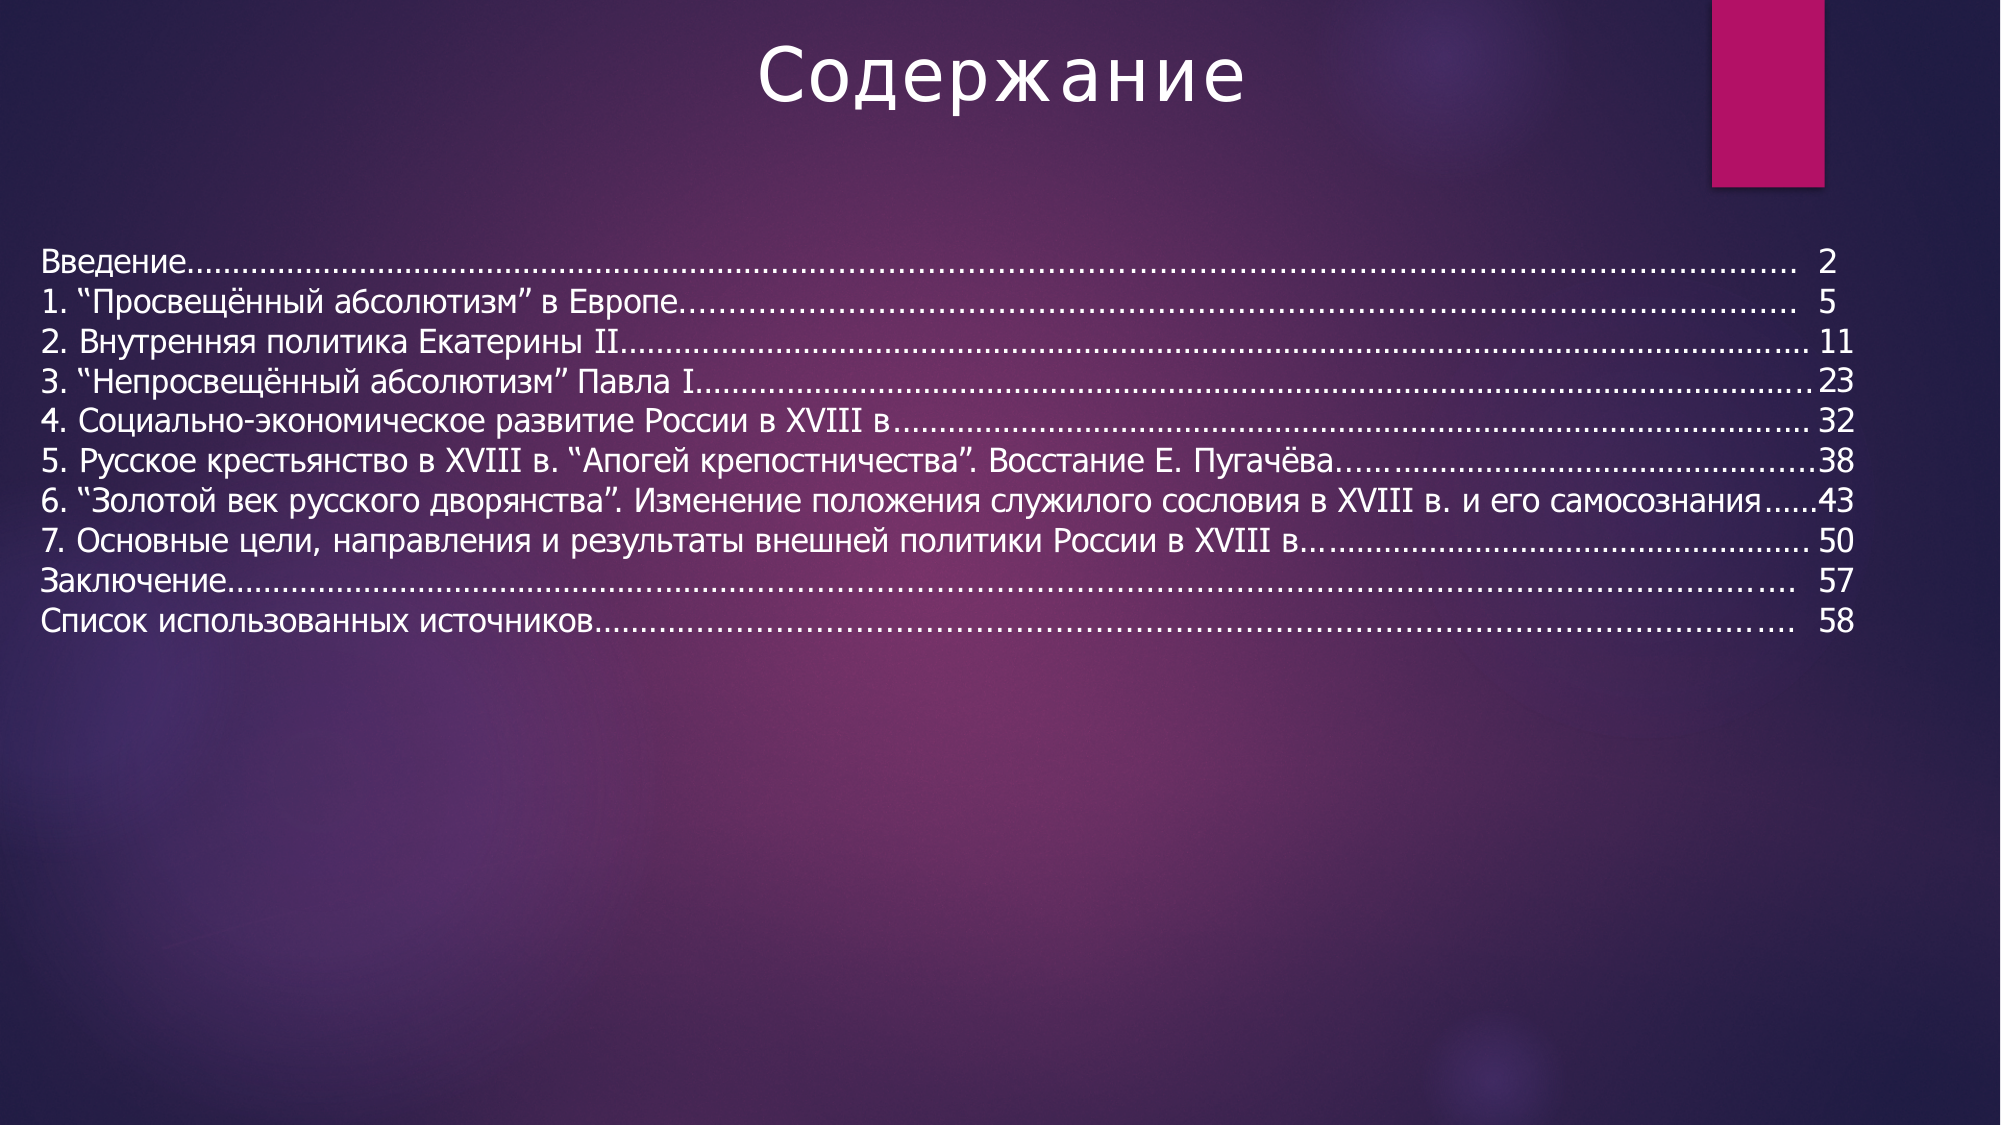

Содержание
Введение…………………………………………....…………..…..................................................................................................
1. “Просвещённый абсолютизм” в Европе................................................................................................................
2. Внутренняя политика Екатерины II……….………………………………………………………………………………………………………….
3. “Непросвещённый абсолютизм” Павла I……….…………………………………………………………………………………………………..
4. Социально-экономическое развитие России в XVIII в.……………………………………………………………………………………….
5. Русское крестьянство в XVIII в. “Апогей крепостничества”. Восстание Е. Пугачёва...…………………………………….......
6. “Золотой век русского дворянства”. Изменение положения служилого сословия в XVIII в. и его самосознания……
7. Основные цели, направления и результаты внешней политики России в XVIII в………………………………………………..
Заключение………………………………………...……….........................................................................................................
Список использованных источников…….…...............................................................................................................
2
5
11
23
32
38
43
50
57
58